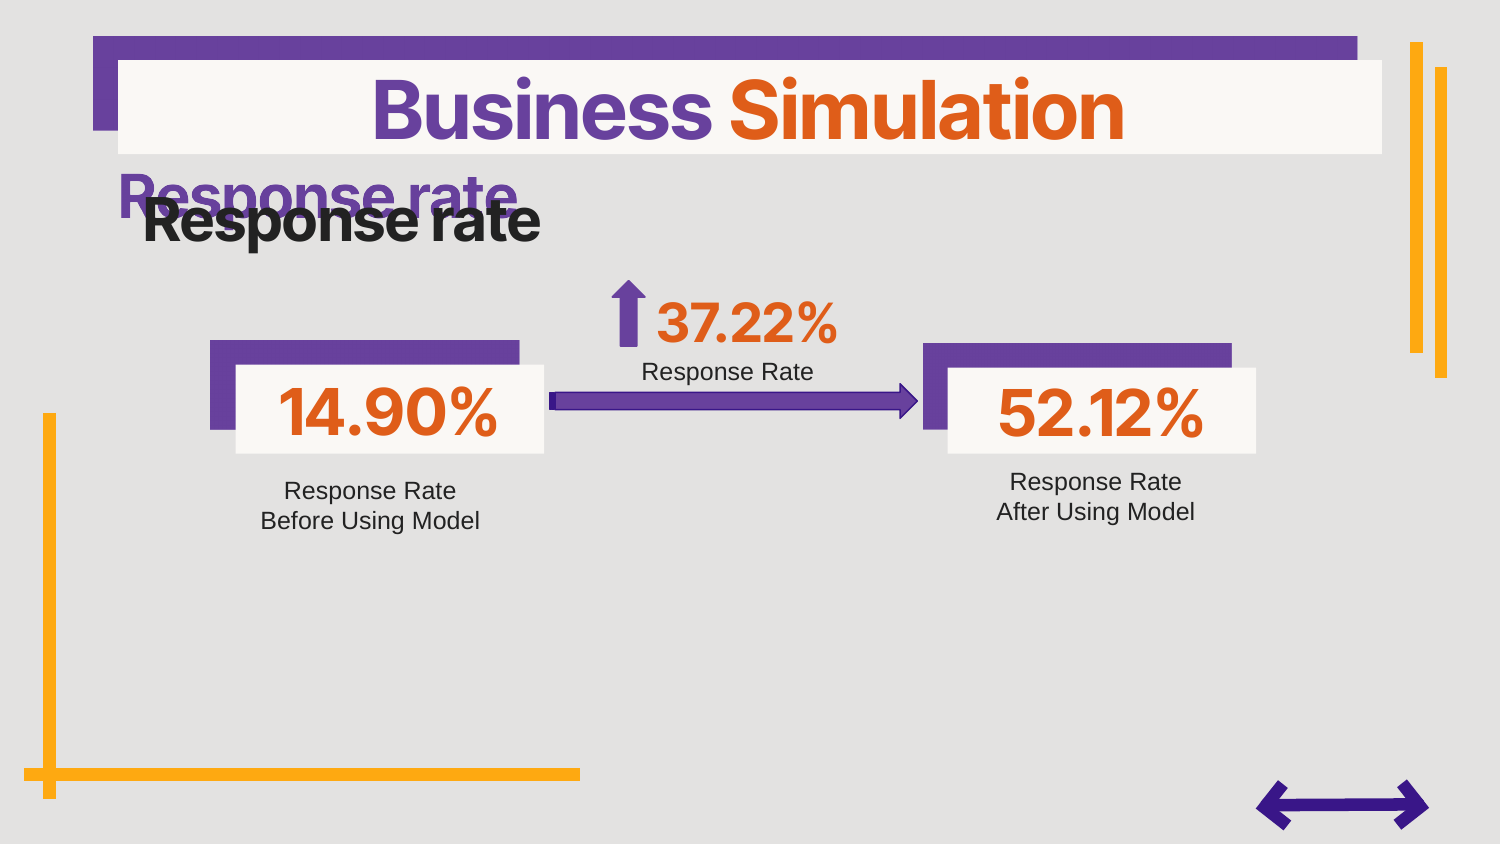

# Business Simulation
Response rate
37.22%

Response Rate
14.90%
52.12%

Response Rate
After Using Model
Response Rate
Before Using Model